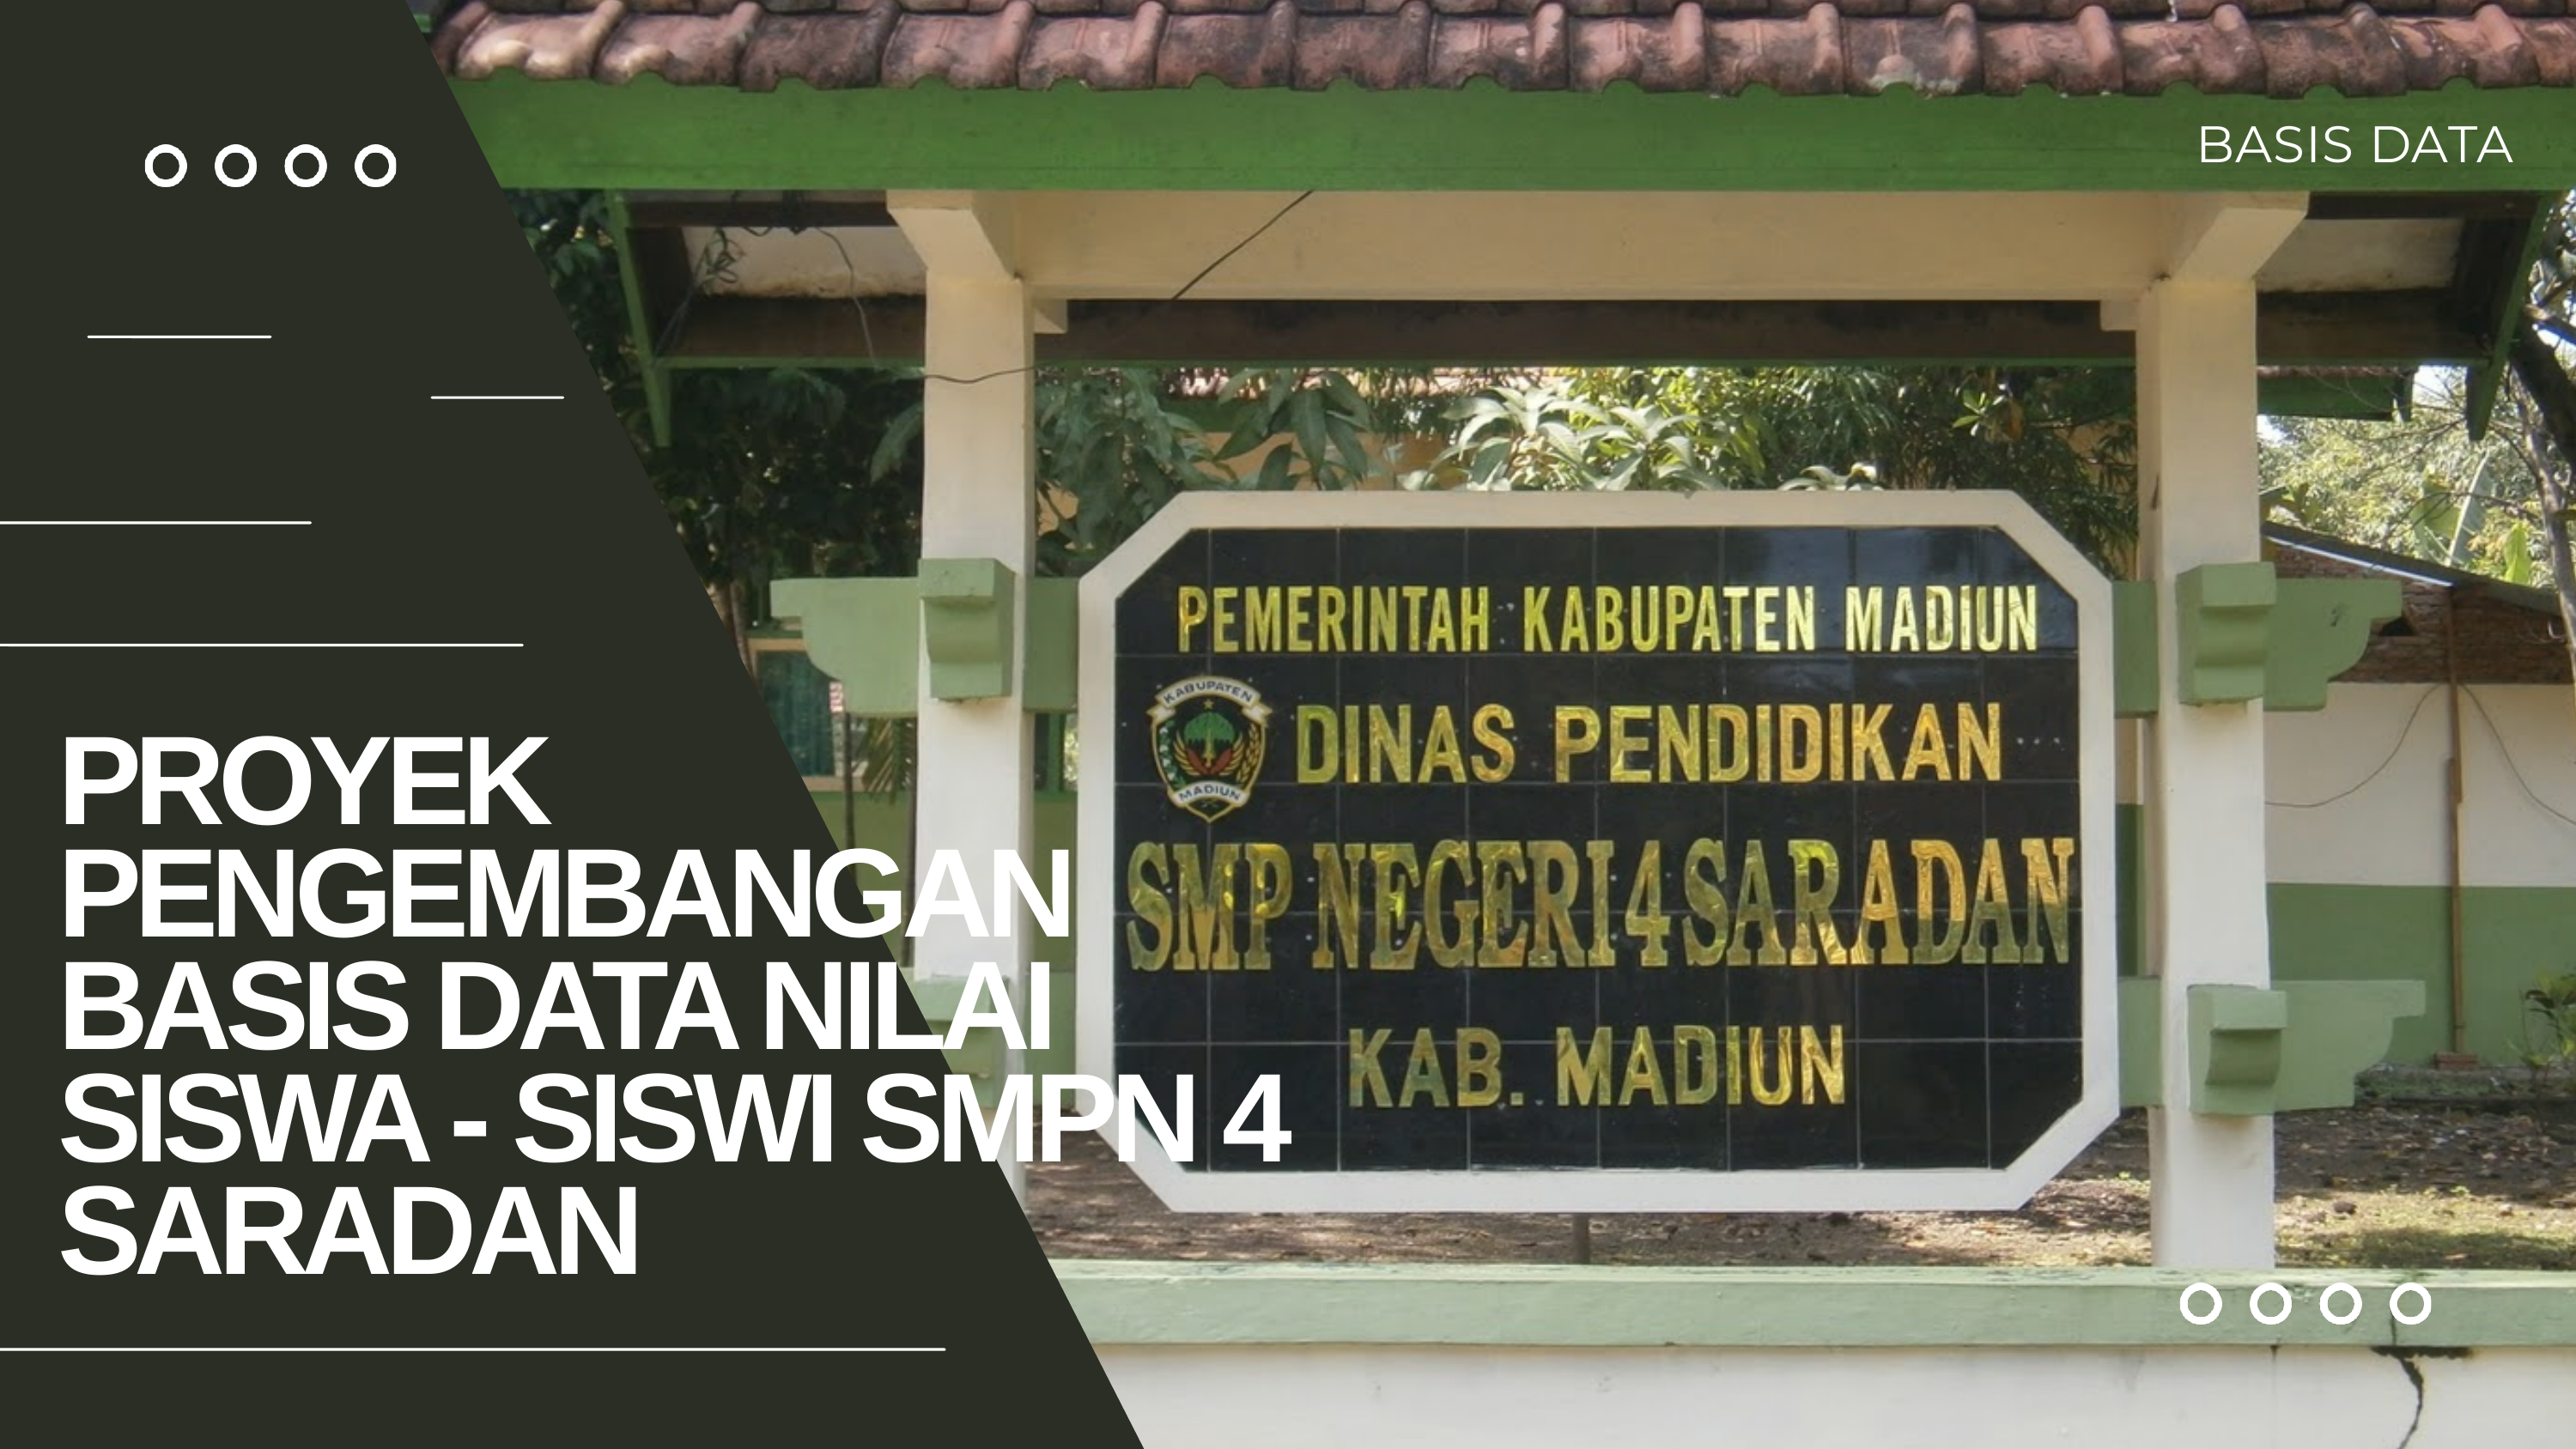

BASIS DATA

PROYEK PENGEMBANGAN  BASIS DATA NILAI SISWA - SISWI SMPN 4 SARADAN